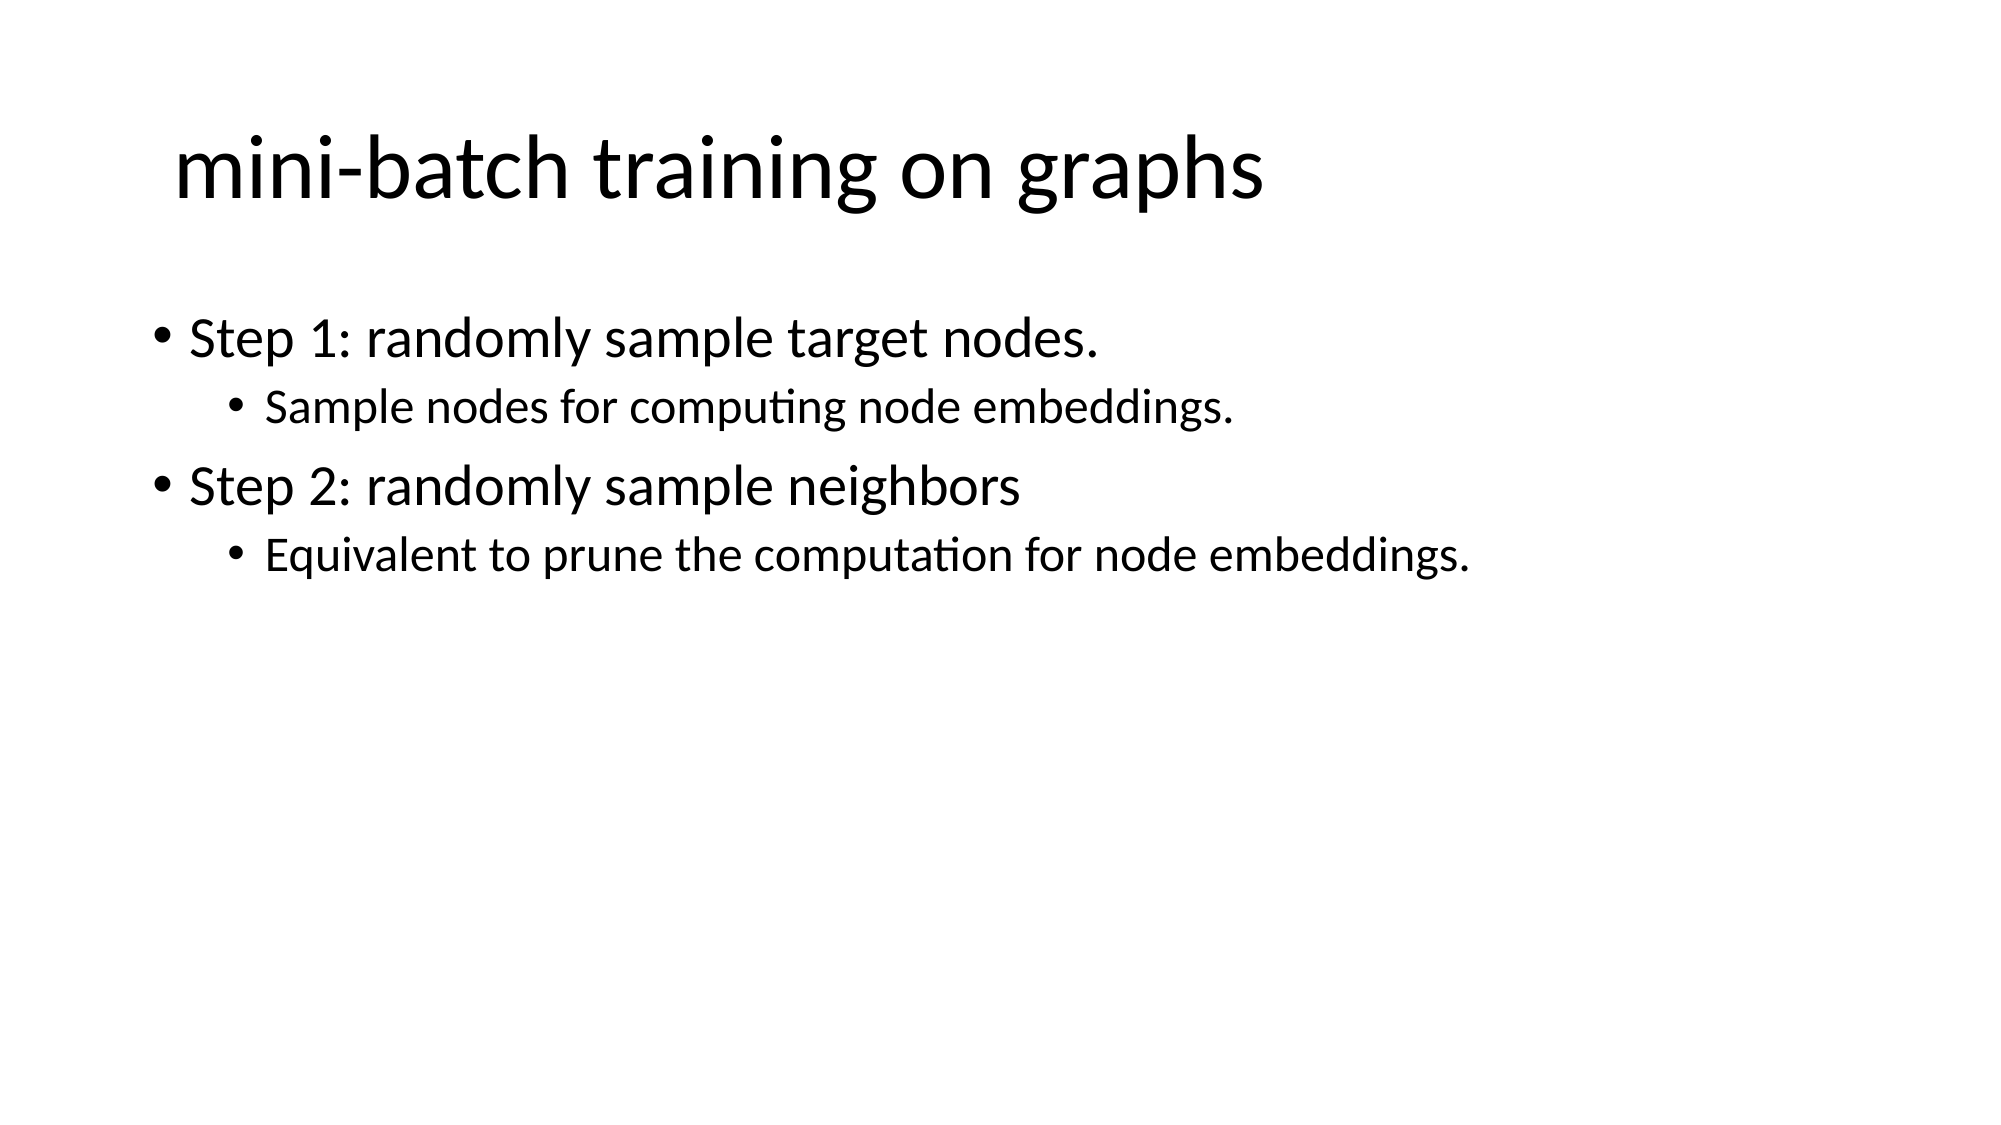

# mini-batch training on graphs
Step 1: randomly sample target nodes.
Sample nodes for computing node embeddings.
Step 2: randomly sample neighbors
Equivalent to prune the computation for node embeddings.